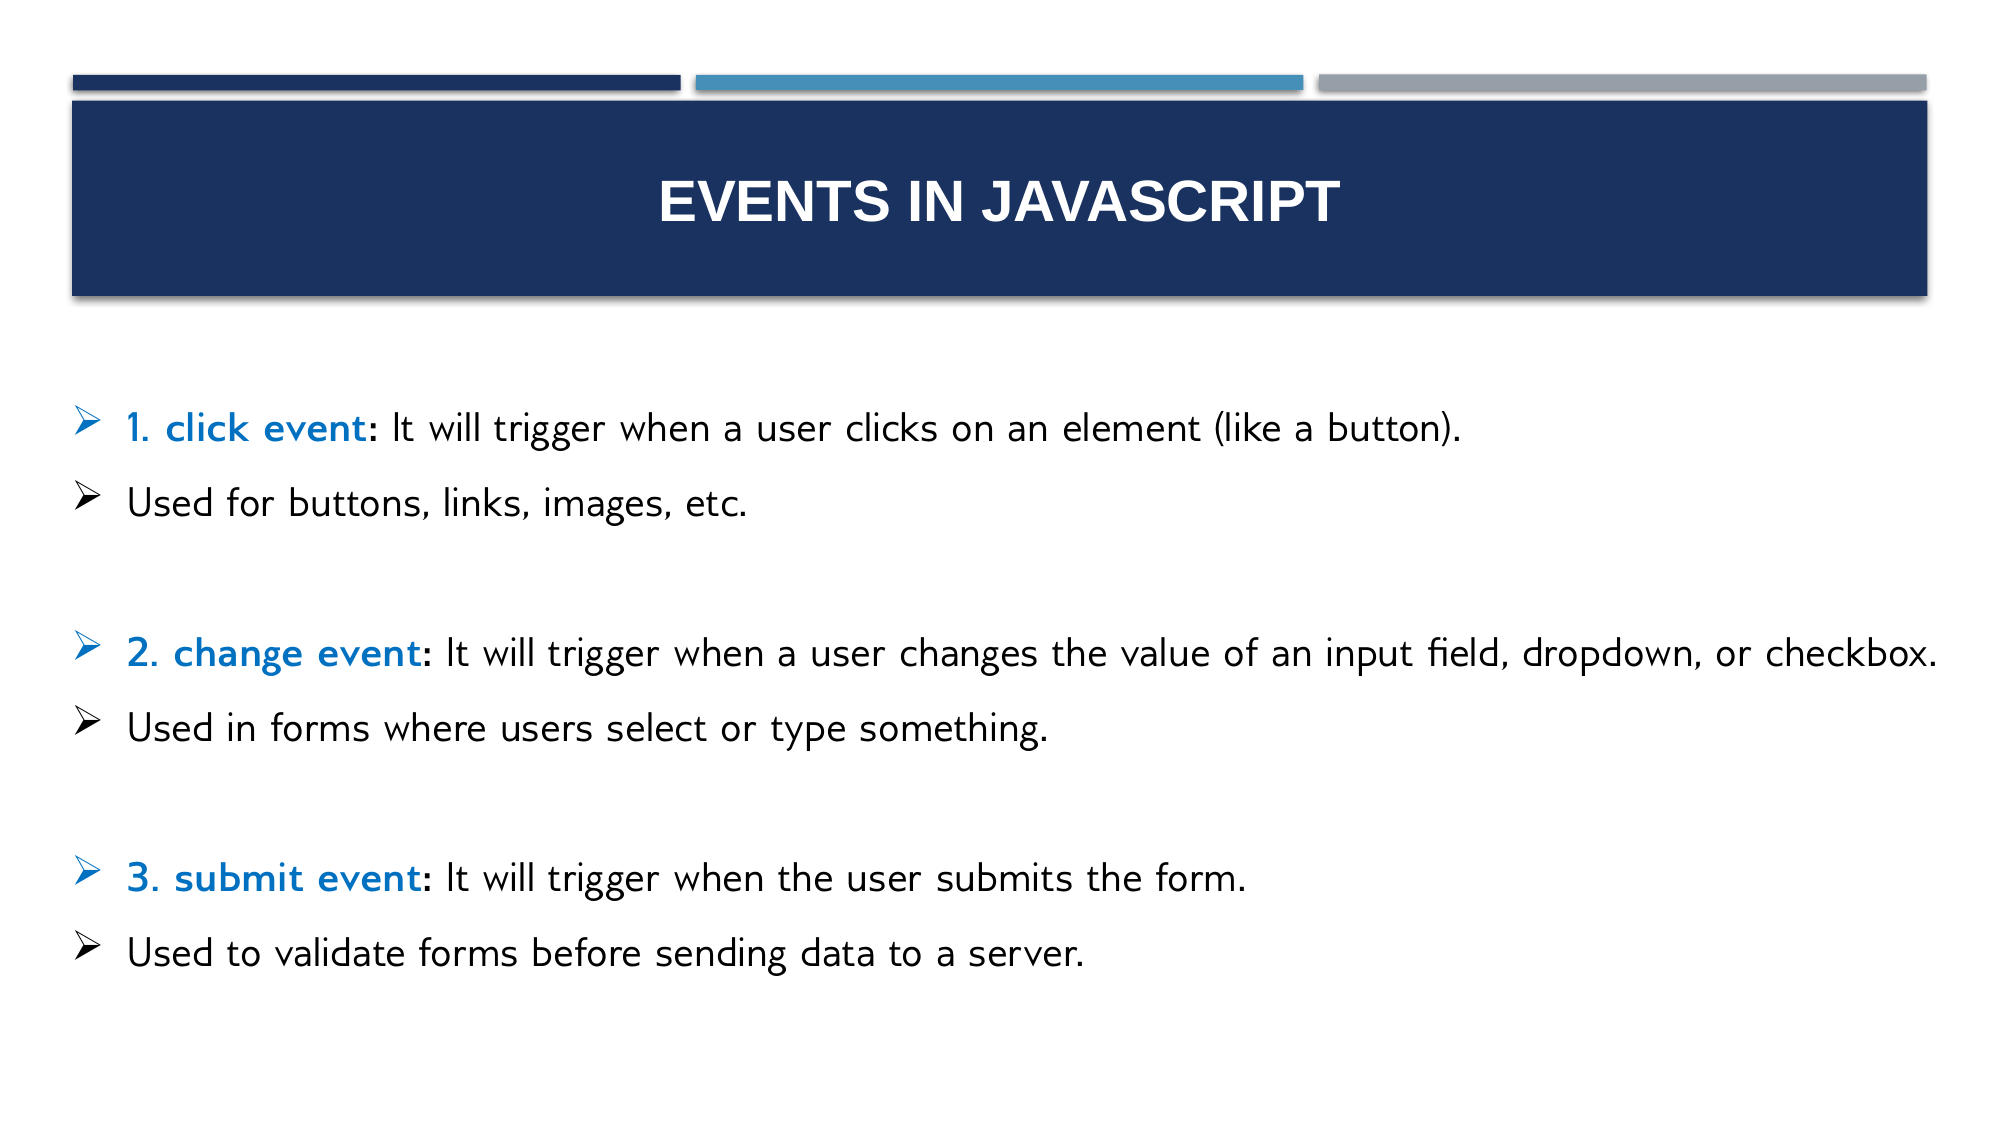

# EVENTS IN JAVASCRIPT
1. click event: It will trigger when a user clicks on an element (like a button).
Used for buttons, links, images, etc.

2. change event: It will trigger when a user changes the value of an input field, dropdown, or checkbox.
Used in forms where users select or type something.

3. submit event: It will trigger when the user submits the form.
Used to validate forms before sending data to a server.